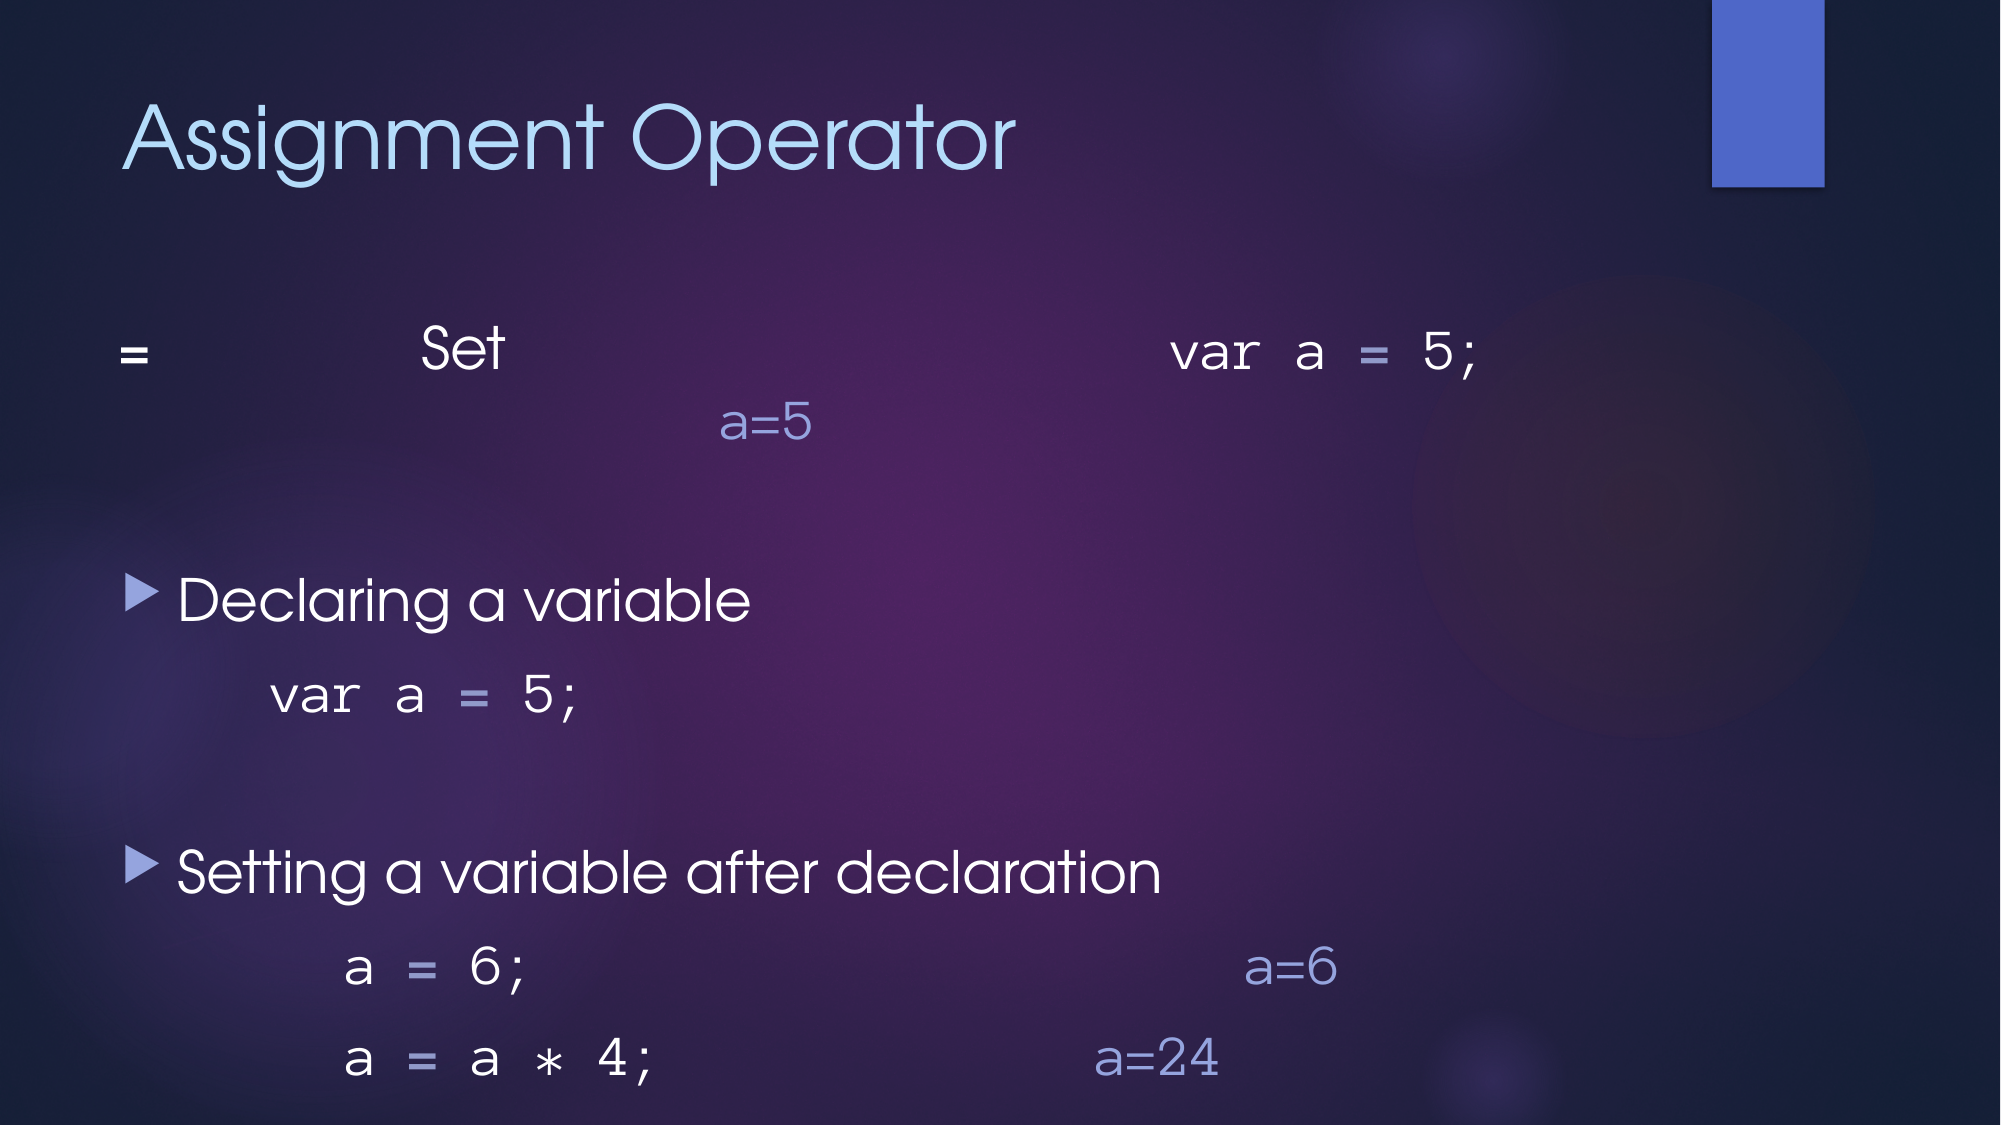

# Assignment Operator
=		Set					var a = 5;						a=5

Declaring a variable
var a = 5;

Setting a variable after declaration
	a = 6; 					a=6
	a = a * 4;			a=24